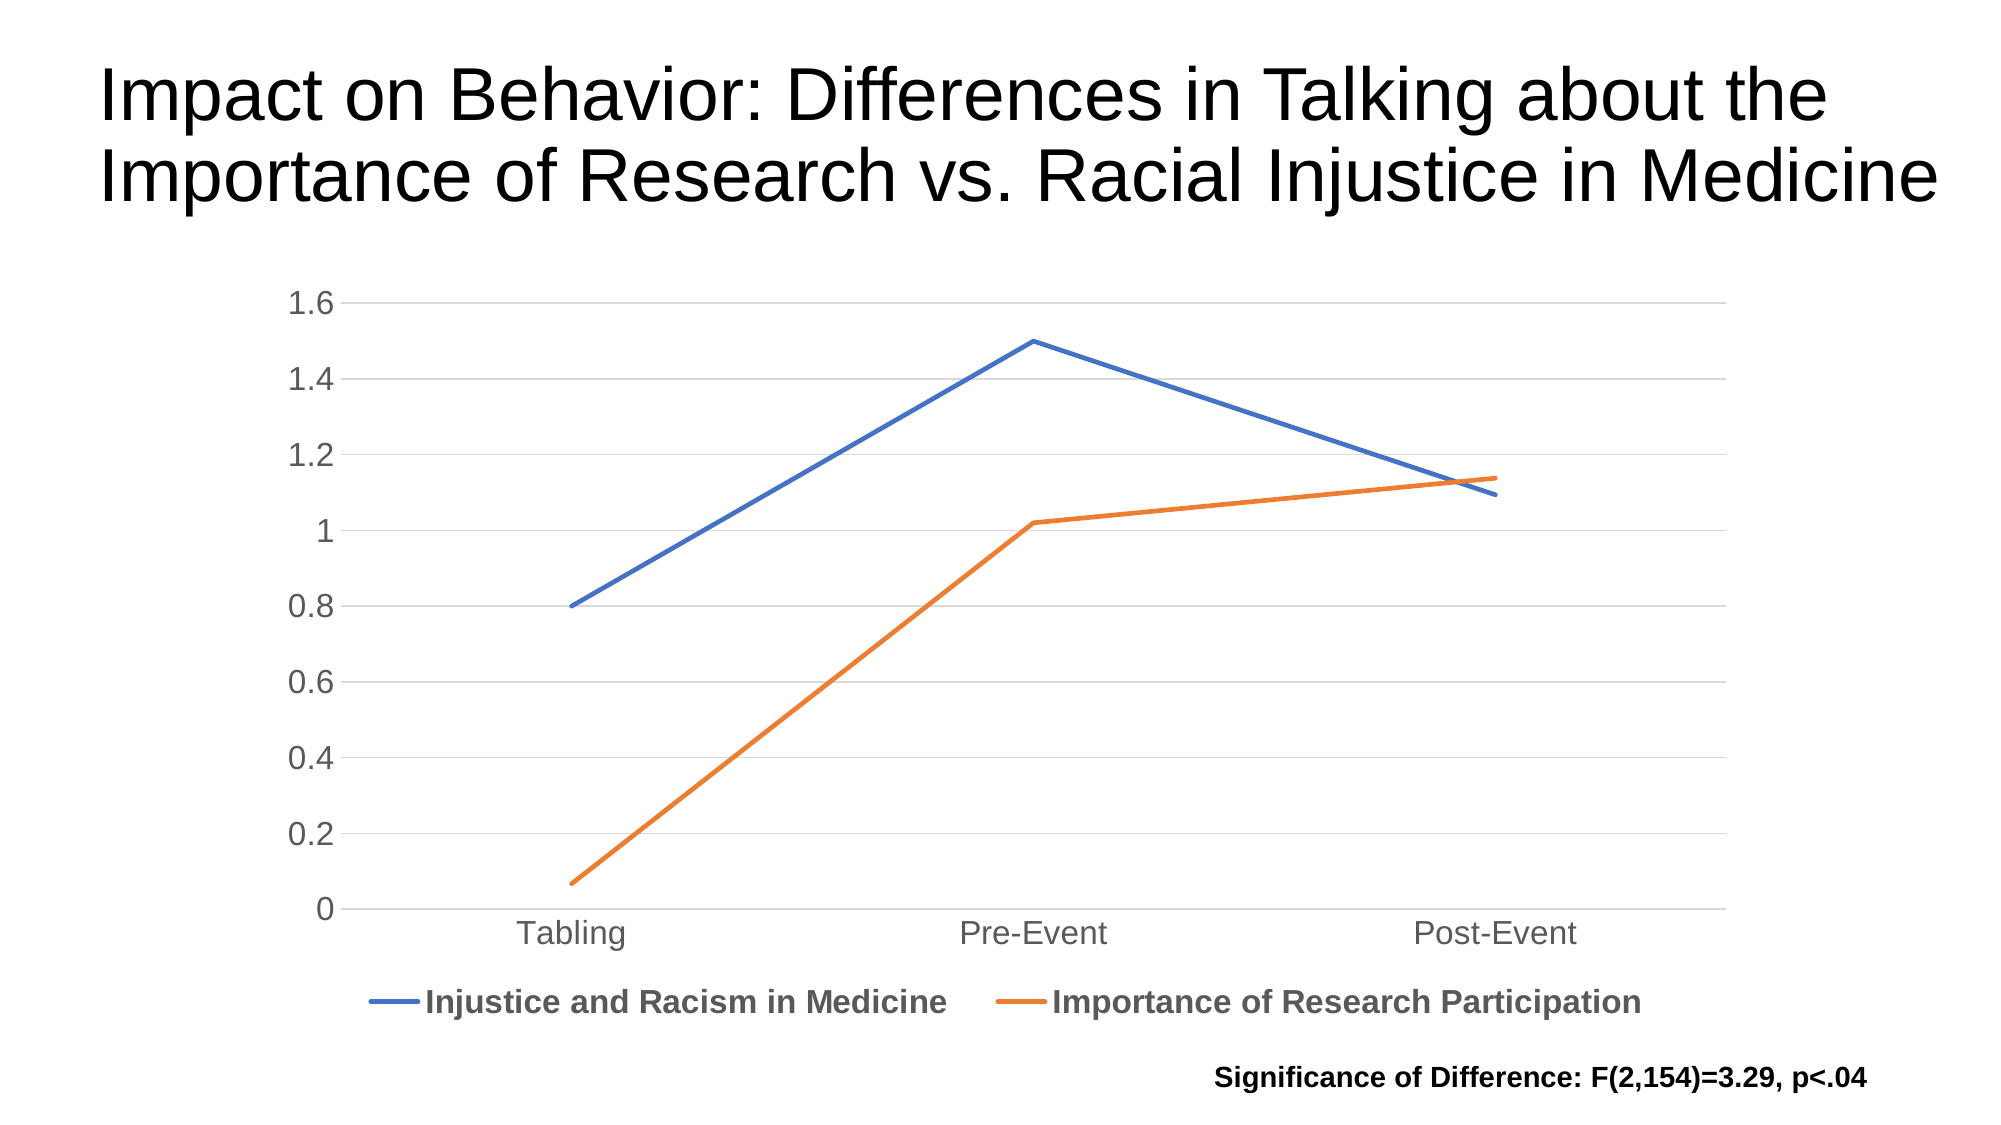

# Impact on Behavior: Differences in Talking about the  Importance of Research vs. Racial Injustice in Medicine

### Chart

| Category | Injustice and Racism in Medicine | Importance of Research Participation |
|---|---|---|
| Tabling | 0.8 | 0.06667 |
| Pre-Event | 1.5 | 1.02 |
| Post-Event | 1.0941 | 1.1379 |
Significance of Difference: F(2,154)=3.29, p<.04